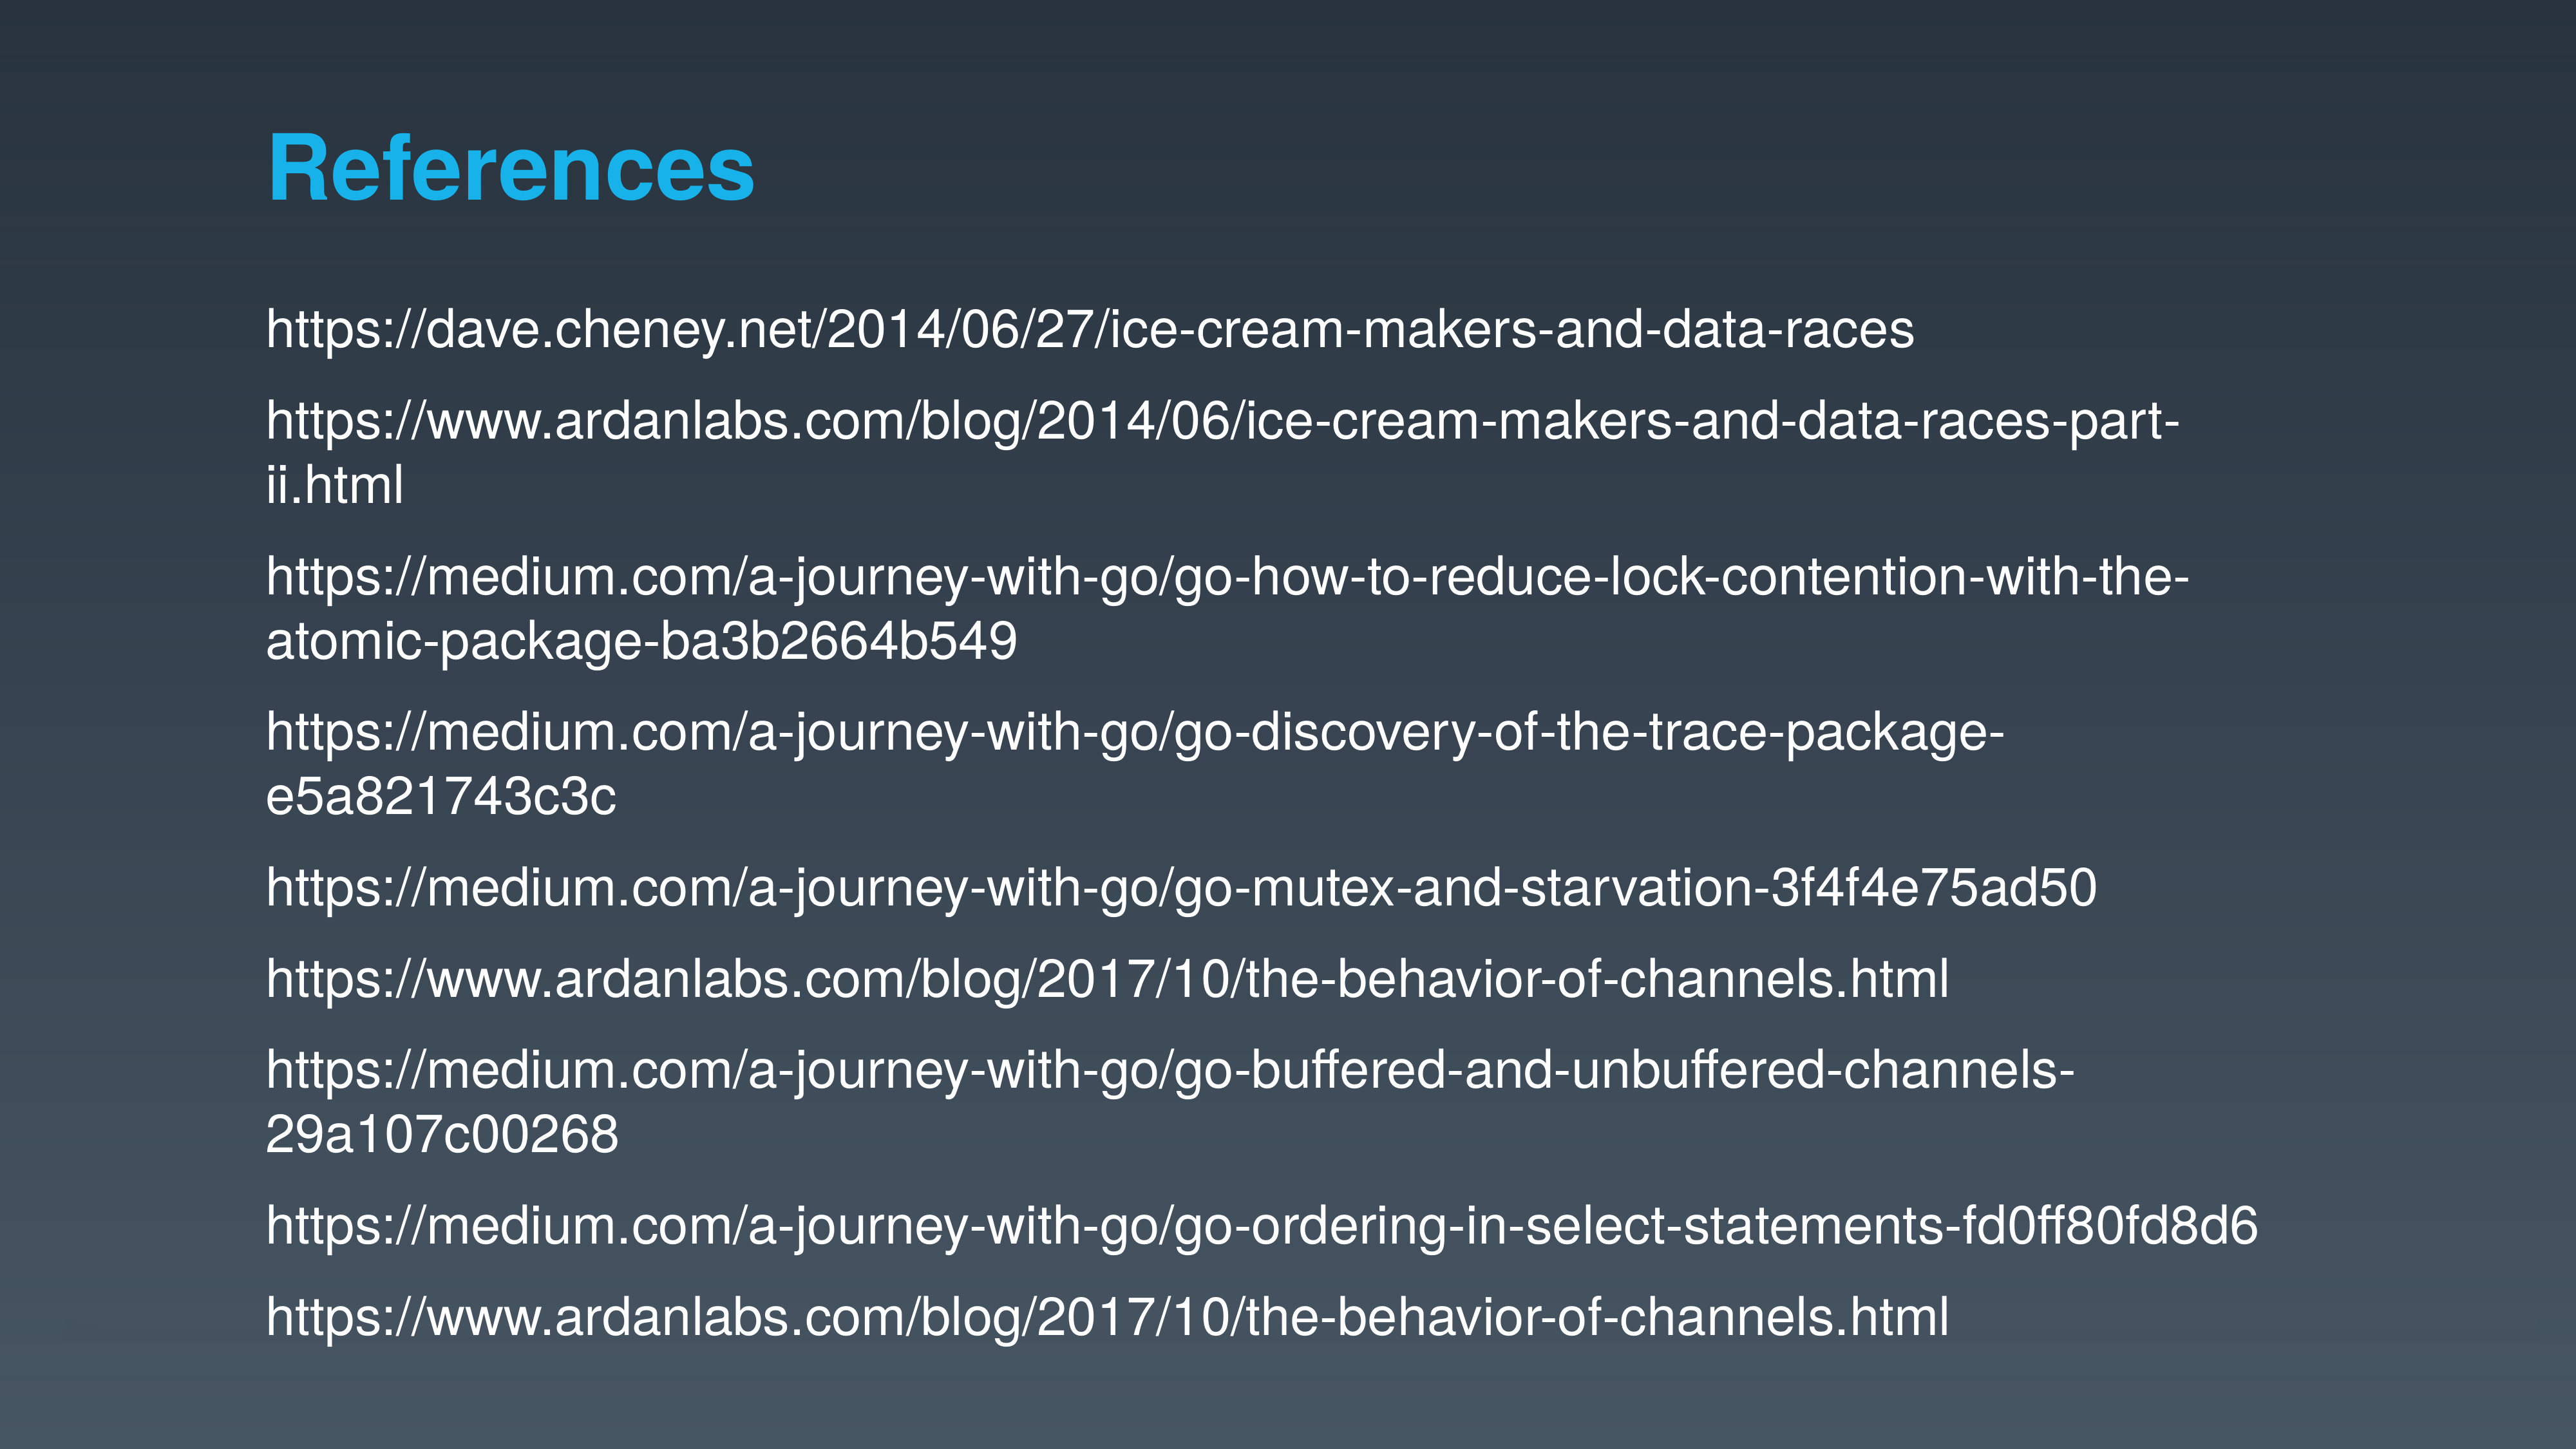

# References
https://dave.cheney.net/2014/06/27/ice-cream-makers-and-data-races
https://www.ardanlabs.com/blog/2014/06/ice-cream-makers-and-data-races-part-ii.html
https://medium.com/a-journey-with-go/go-how-to-reduce-lock-contention-with-the-atomic-package-ba3b2664b549
https://medium.com/a-journey-with-go/go-discovery-of-the-trace-package-e5a821743c3c
https://medium.com/a-journey-with-go/go-mutex-and-starvation-3f4f4e75ad50
https://www.ardanlabs.com/blog/2017/10/the-behavior-of-channels.html
https://medium.com/a-journey-with-go/go-buffered-and-unbuffered-channels-29a107c00268
https://medium.com/a-journey-with-go/go-ordering-in-select-statements-fd0ff80fd8d6
https://www.ardanlabs.com/blog/2017/10/the-behavior-of-channels.html